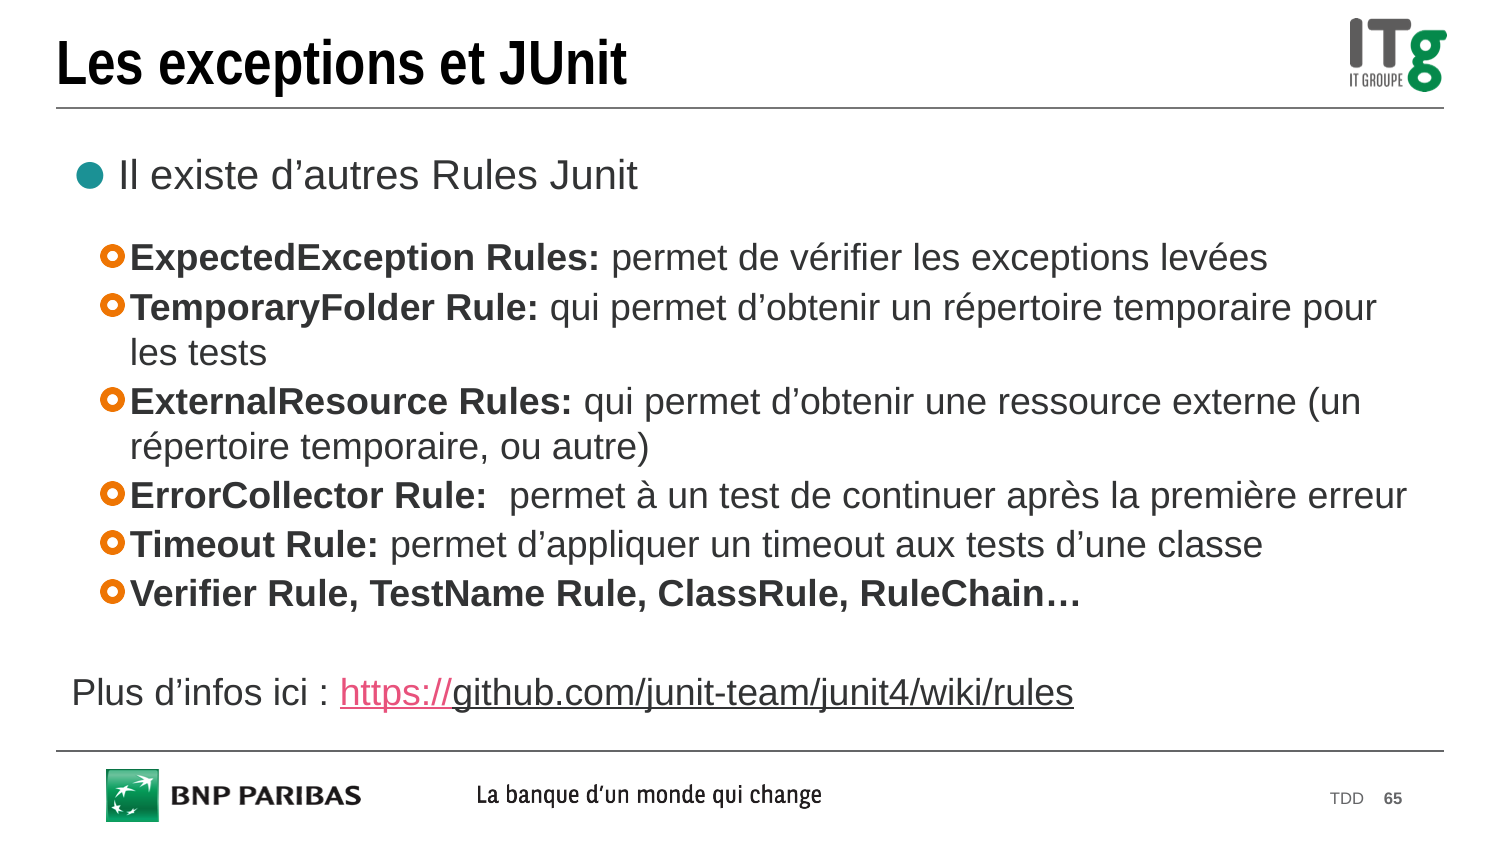

# Les exceptions et JUnit
Il existe d’autres Rules Junit

ExpectedException Rules: permet de vérifier les exceptions levées
TemporaryFolder Rule: qui permet d’obtenir un répertoire temporaire pour les tests
ExternalResource Rules: qui permet d’obtenir une ressource externe (un répertoire temporaire, ou autre)
ErrorCollector Rule:  permet à un test de continuer après la première erreur
Timeout Rule: permet d’appliquer un timeout aux tests d’une classe
Verifier Rule, TestName Rule, ClassRule, RuleChain…

Plus d’infos ici : https://github.com/junit-team/junit4/wiki/rules

TDD
65